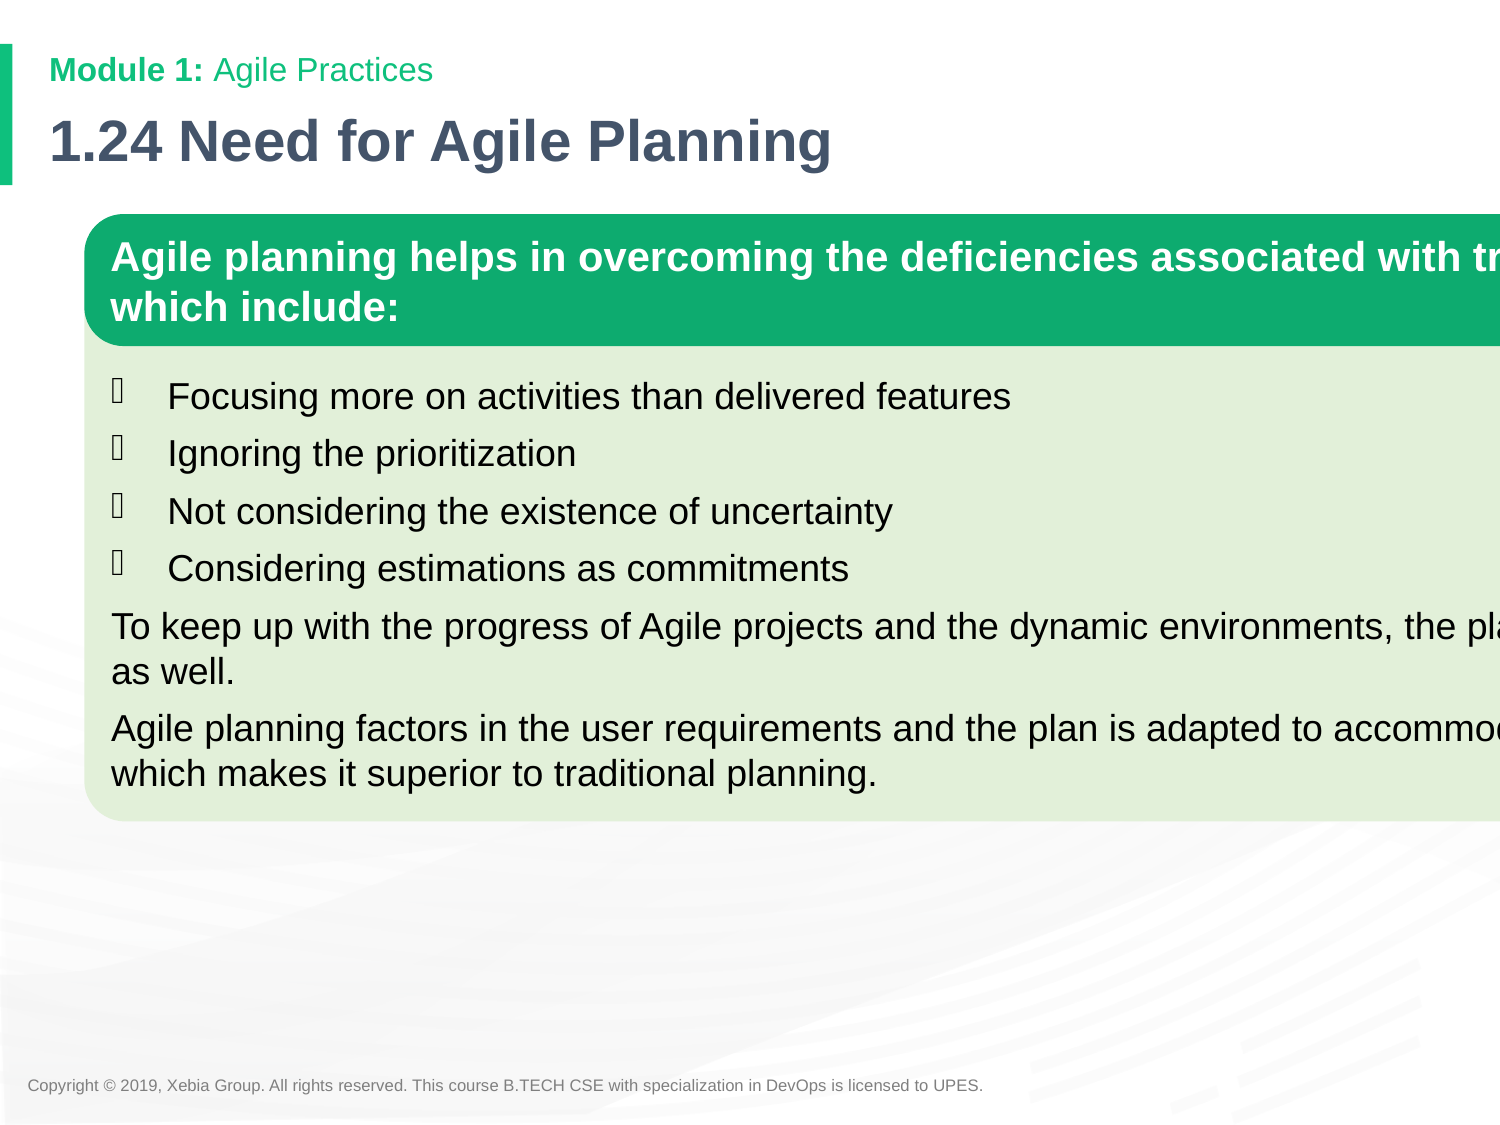

# 1.24 Need for Agile Planning
Agile planning helps in overcoming the deficiencies associated with traditional planning, which include:
Focusing more on activities than delivered features
Ignoring the prioritization
Not considering the existence of uncertainty
Considering estimations as commitments
To keep up with the progress of Agile projects and the dynamic environments, the planning has to be Agile as well.
Agile planning factors in the user requirements and the plan is adapted to accommodate the changes, which makes it superior to traditional planning.